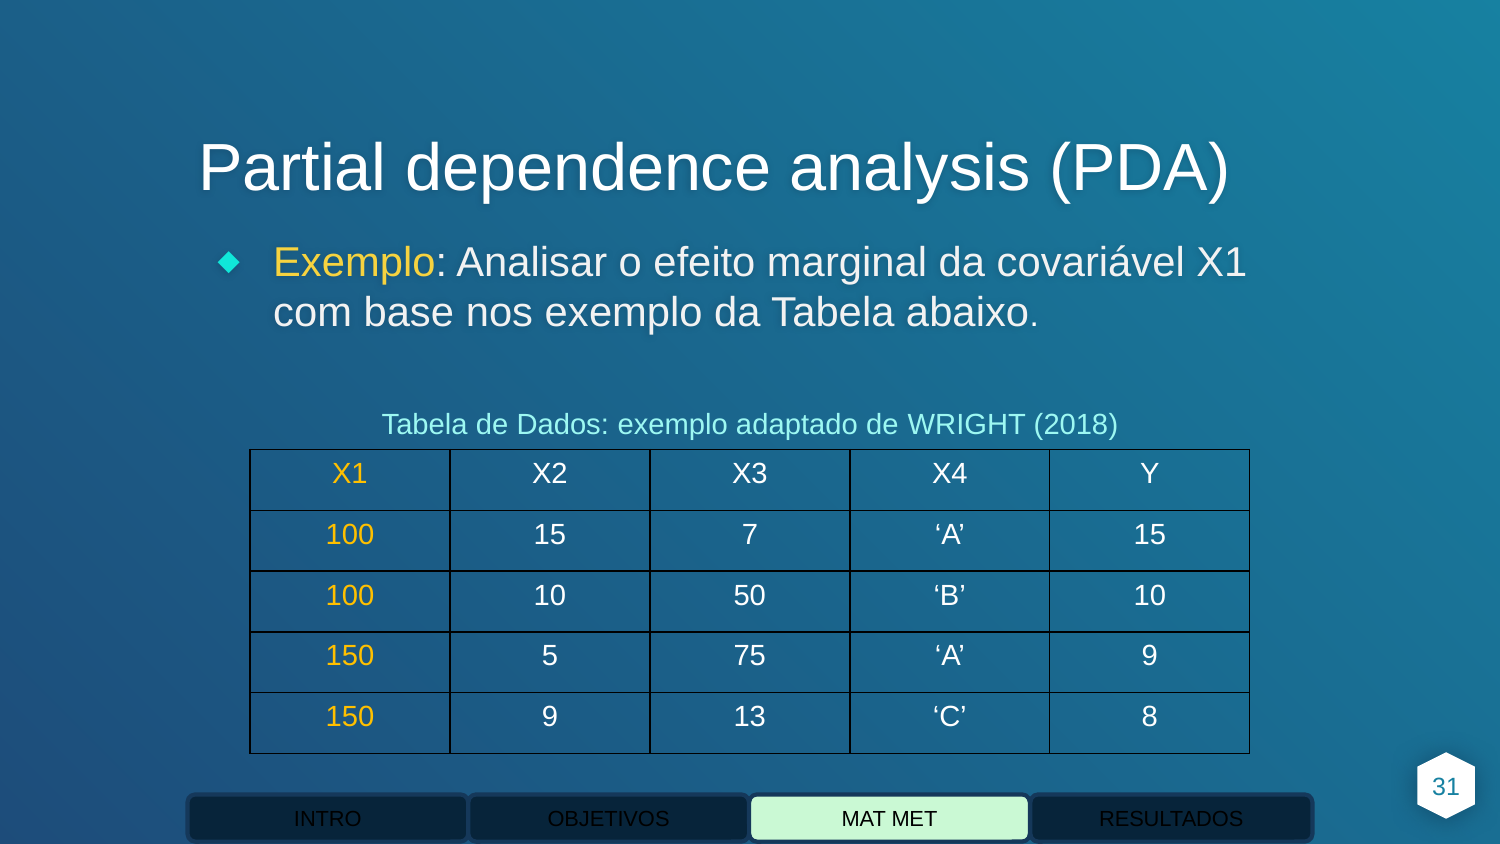

# Partial dependence analysis (PDA)
Exemplo: Analisar o efeito marginal da covariável X1 com base nos exemplo da Tabela abaixo.
Tabela de Dados: exemplo adaptado de WRIGHT (2018)
| X1 | X2 | X3 | X4 | Y |
| --- | --- | --- | --- | --- |
| 100 | 15 | 7 | ‘A’ | 15 |
| 100 | 10 | 50 | ‘B’ | 10 |
| 150 | 5 | 75 | ‘A’ | 9 |
| 150 | 9 | 13 | ‘C’ | 8 |
31
INTRO
OBJETIVOS
MAT MET
RESULTADOS